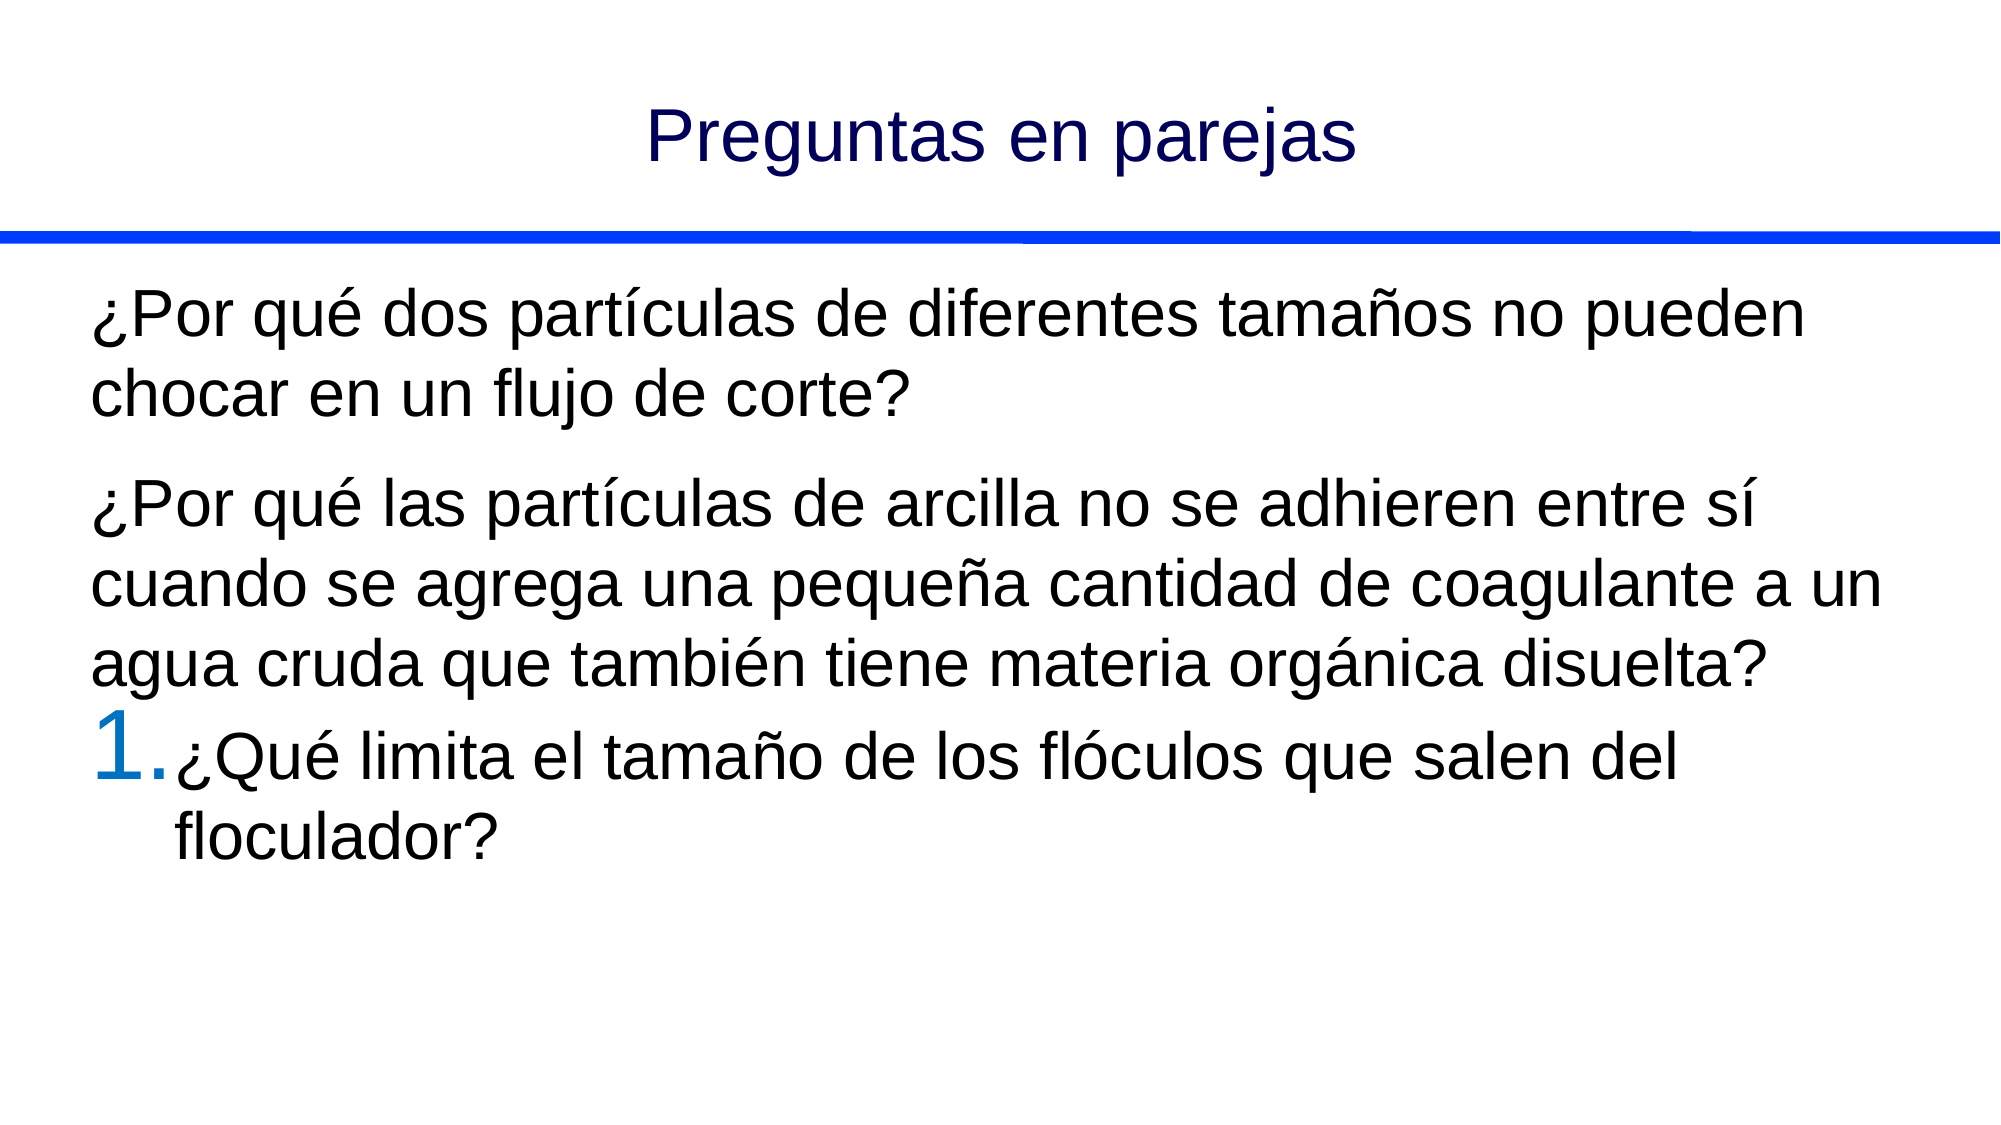

# Preguntas en parejas
¿Por qué dos partículas de diferentes tamaños no pueden chocar en un flujo de corte?
¿Por qué las partículas de arcilla no se adhieren entre sí cuando se agrega una pequeña cantidad de coagulante a un agua cruda que también tiene materia orgánica disuelta?
¿Qué limita el tamaño de los flóculos que salen del floculador?